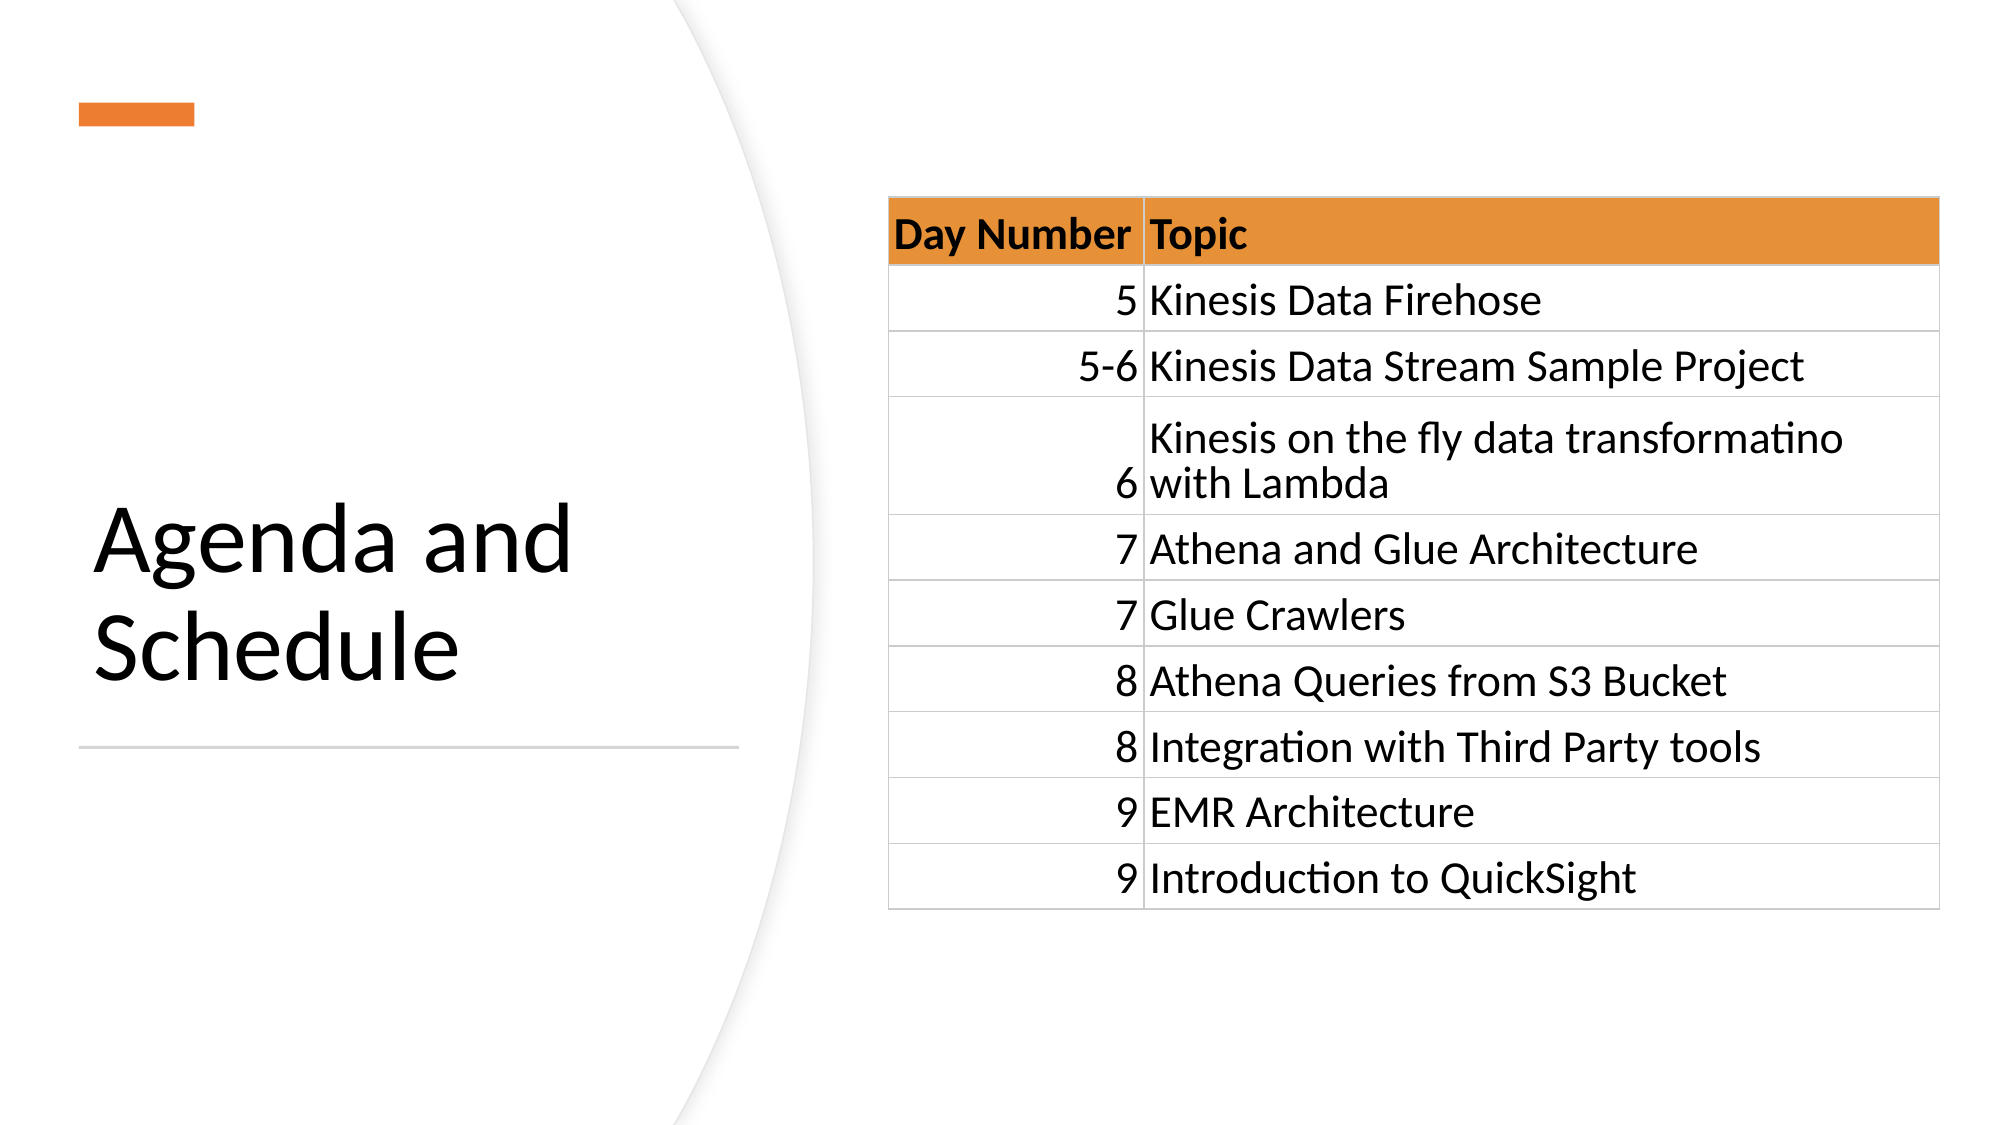

# Agenda and Schedule
| Day Number | Topic |
| --- | --- |
| 5 | Kinesis Data Firehose |
| 5-6 | Kinesis Data Stream Sample Project |
| 6 | Kinesis on the fly data transformatino with Lambda |
| 7 | Athena and Glue Architecture |
| 7 | Glue Crawlers |
| 8 | Athena Queries from S3 Bucket |
| 8 | Integration with Third Party tools |
| 9 | EMR Architecture |
| 9 | Introduction to QuickSight |